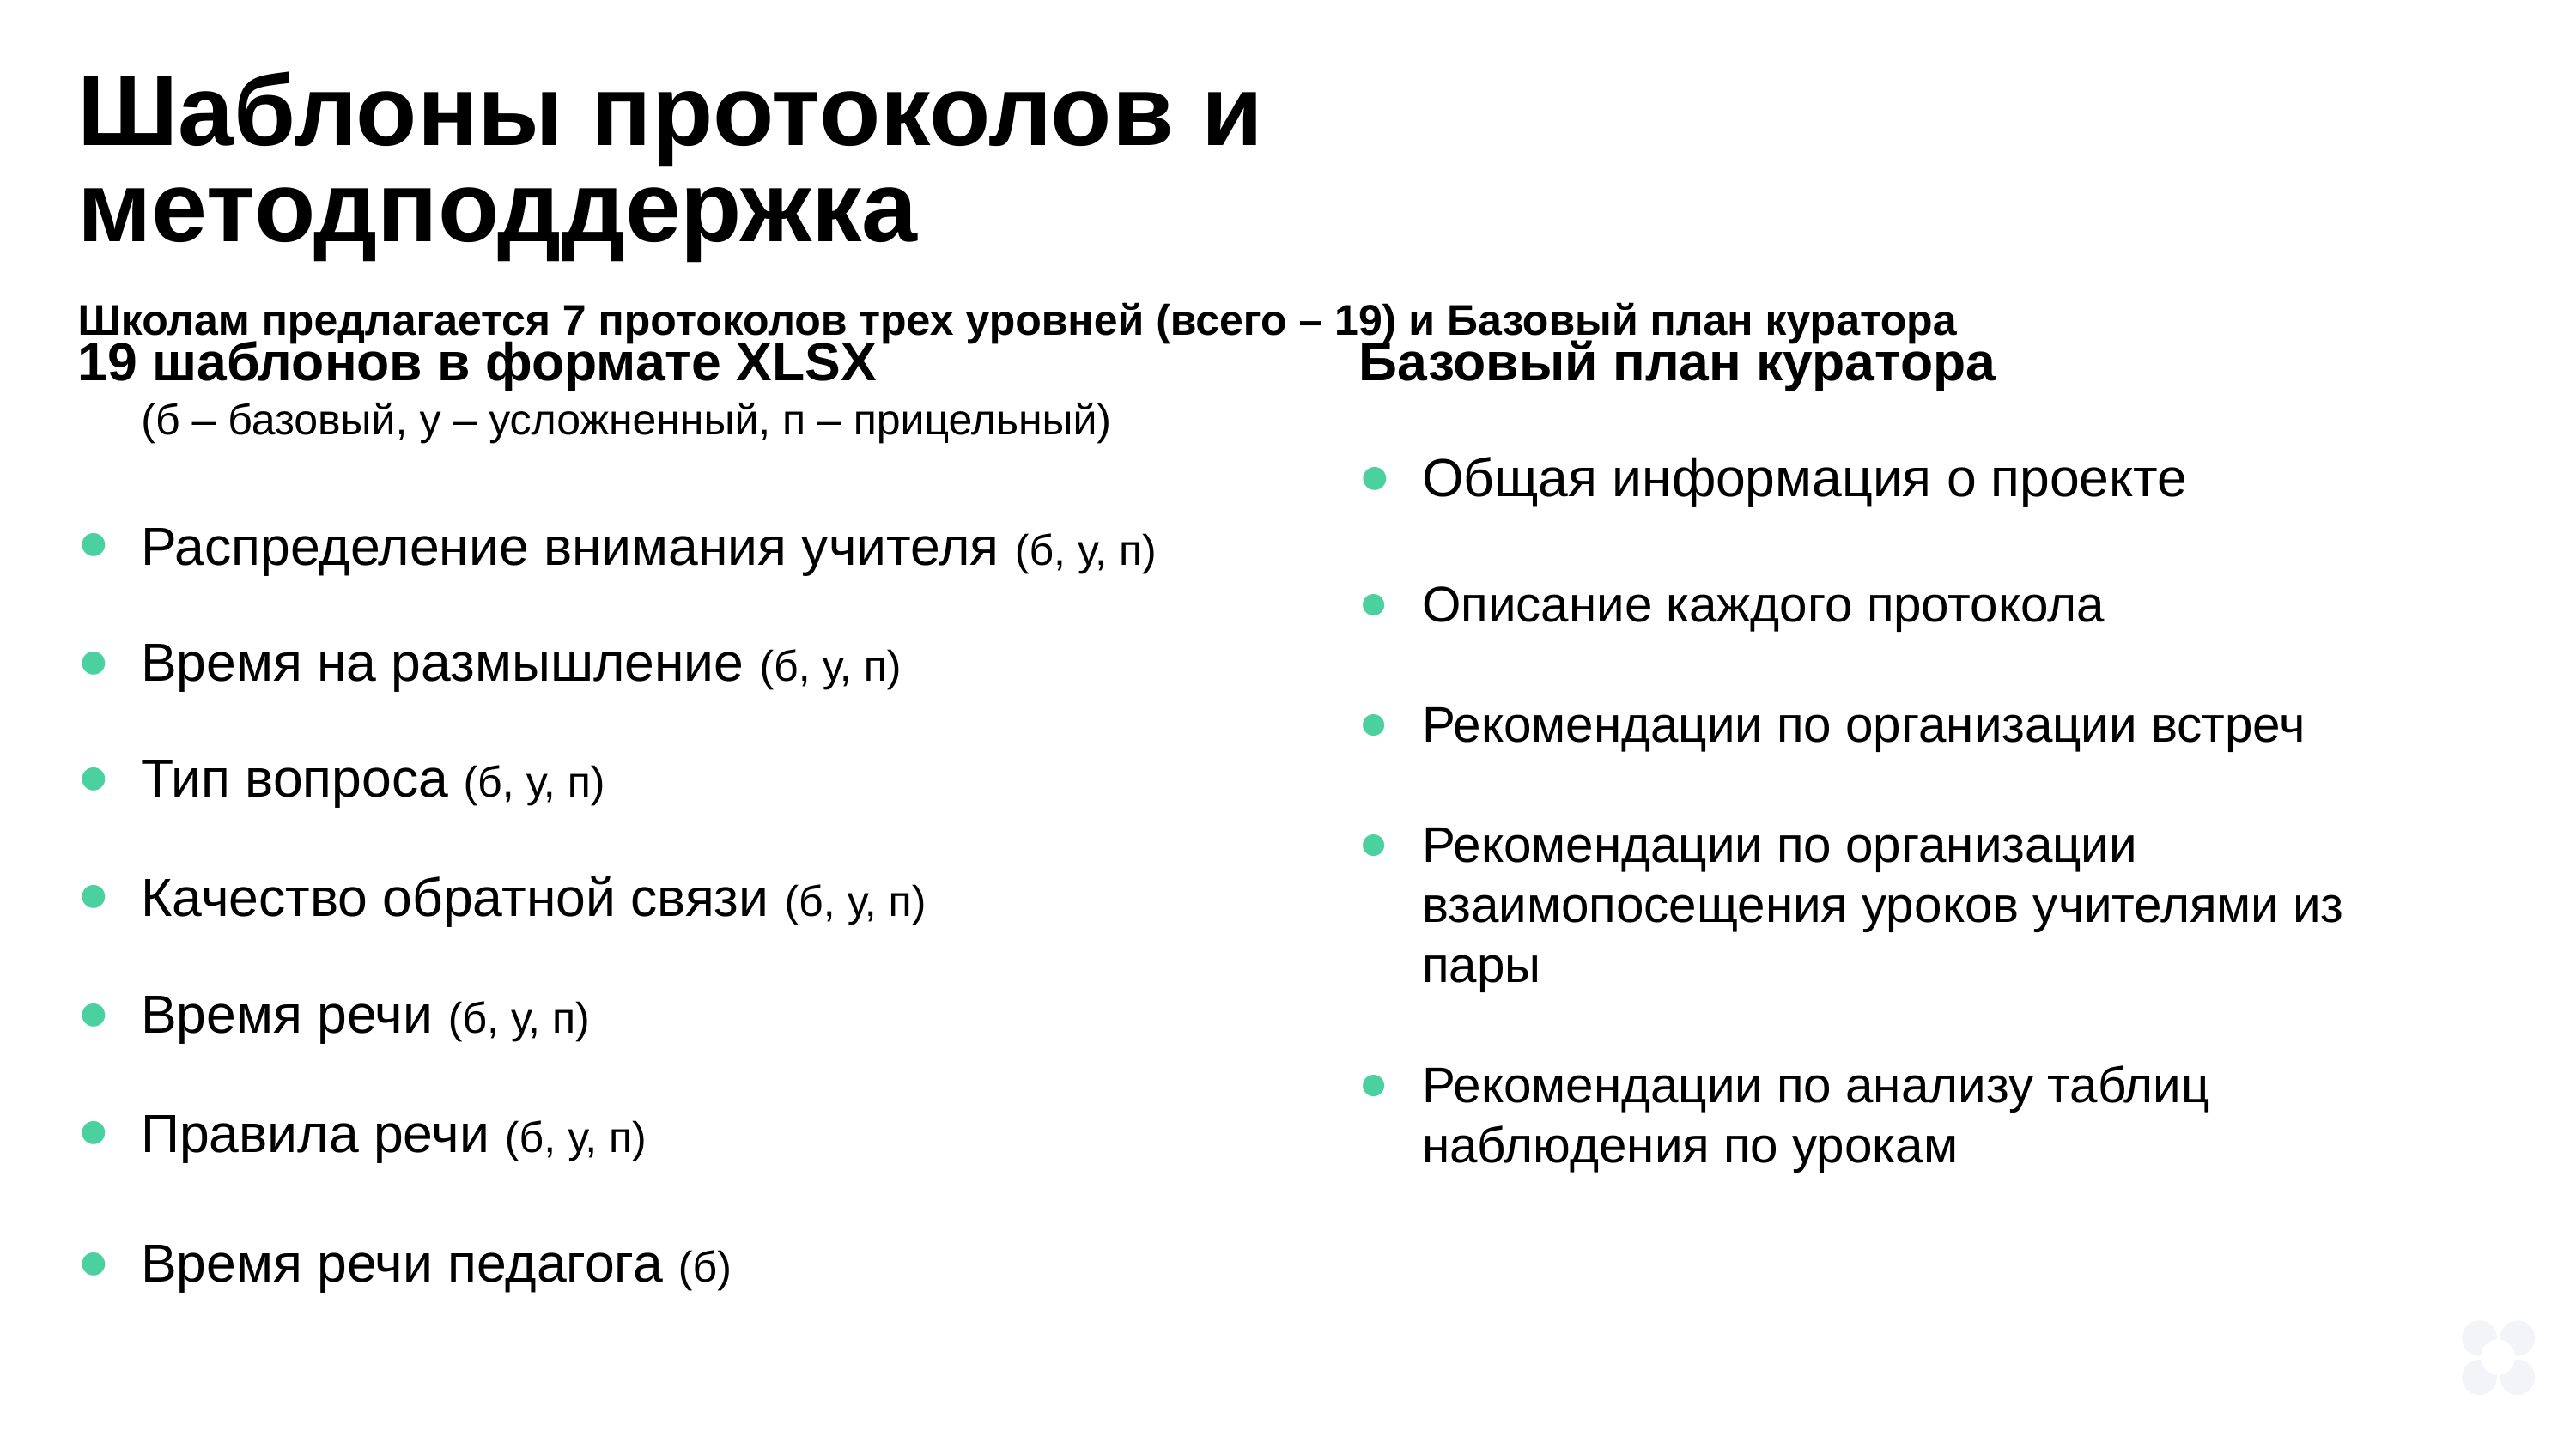

Шаблоны протоколов и методподдержка
Школам предлагается 7 протоколов трех уровней (всего – 19) и Базовый план куратора
19 шаблонов в формате XLSX
(б – базовый, у – усложненный, п – прицельный)

Распределение внимания учителя (б, у, п)
Время на размышление (б, у, п)
Тип вопроса (б, у, п)
Качество обратной связи (б, у, п)
Время речи (б, у, п)
Правила речи (б, у, п)
Время речи педагога (б)

Базовый план куратора

Общая информация о проекте

Описание каждого протокола

Рекомендации по организации встреч

Рекомендации по организации взаимопосещения уроков учителями из пары

Рекомендации по анализу таблиц наблюдения по урокам